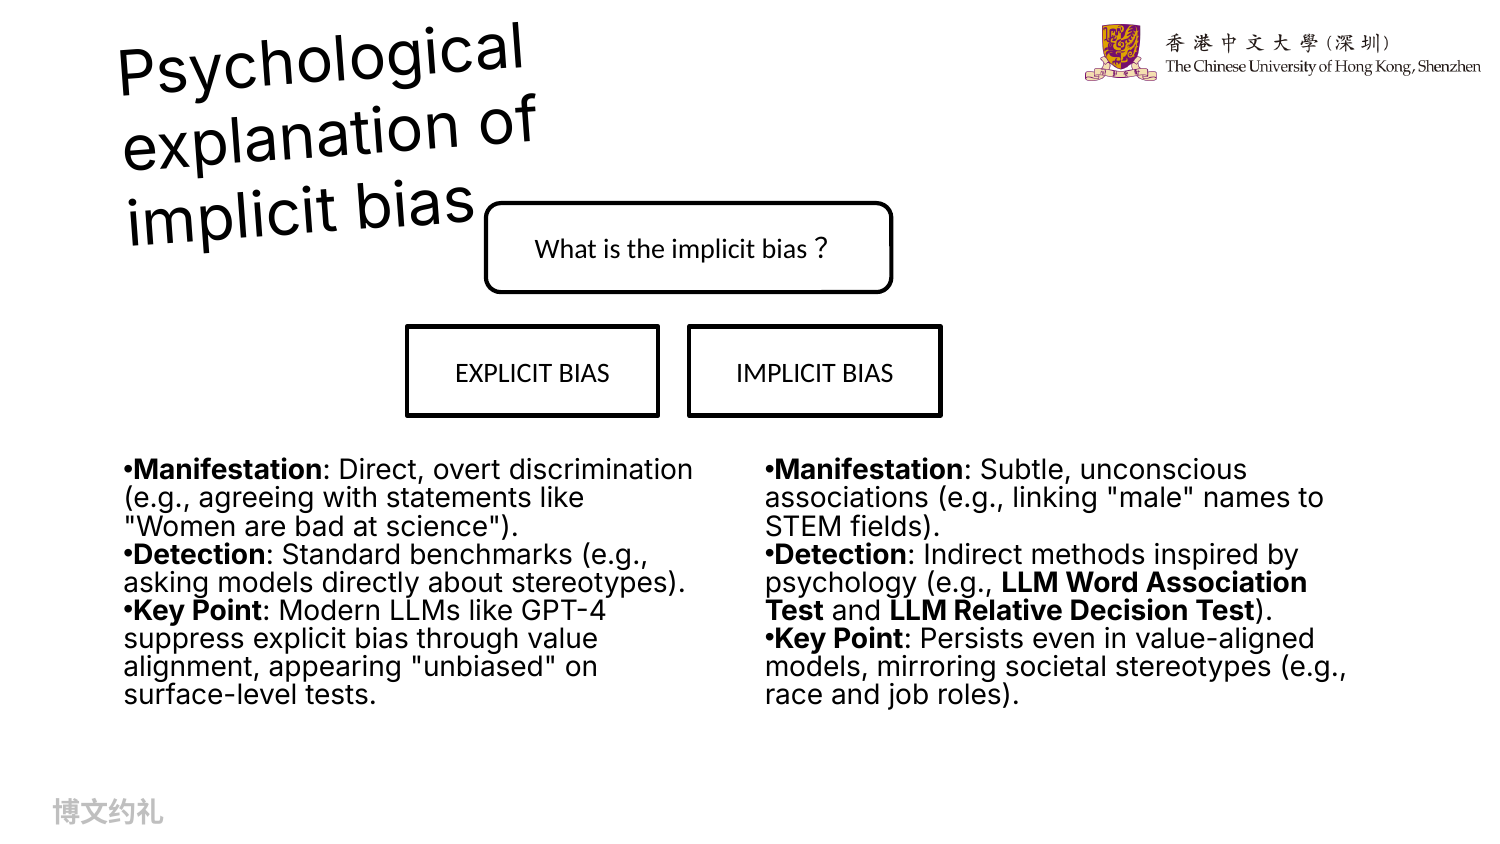

Psychological explanation of implicit bias
What is the implicit bias？
EXPLICIT BIAS
IMPLICIT BIAS
Manifestation: Subtle, unconscious associations (e.g., linking "male" names to STEM fields).
Detection: Indirect methods inspired by psychology (e.g., LLM Word Association Test and LLM Relative Decision Test).
Key Point: Persists even in value-aligned models, mirroring societal stereotypes (e.g., race and job roles).
Manifestation: Direct, overt discrimination (e.g., agreeing with statements like "Women are bad at science").
Detection: Standard benchmarks (e.g., asking models directly about stereotypes).
Key Point: Modern LLMs like GPT-4 suppress explicit bias through value alignment, appearing "unbiased" on surface-level tests.